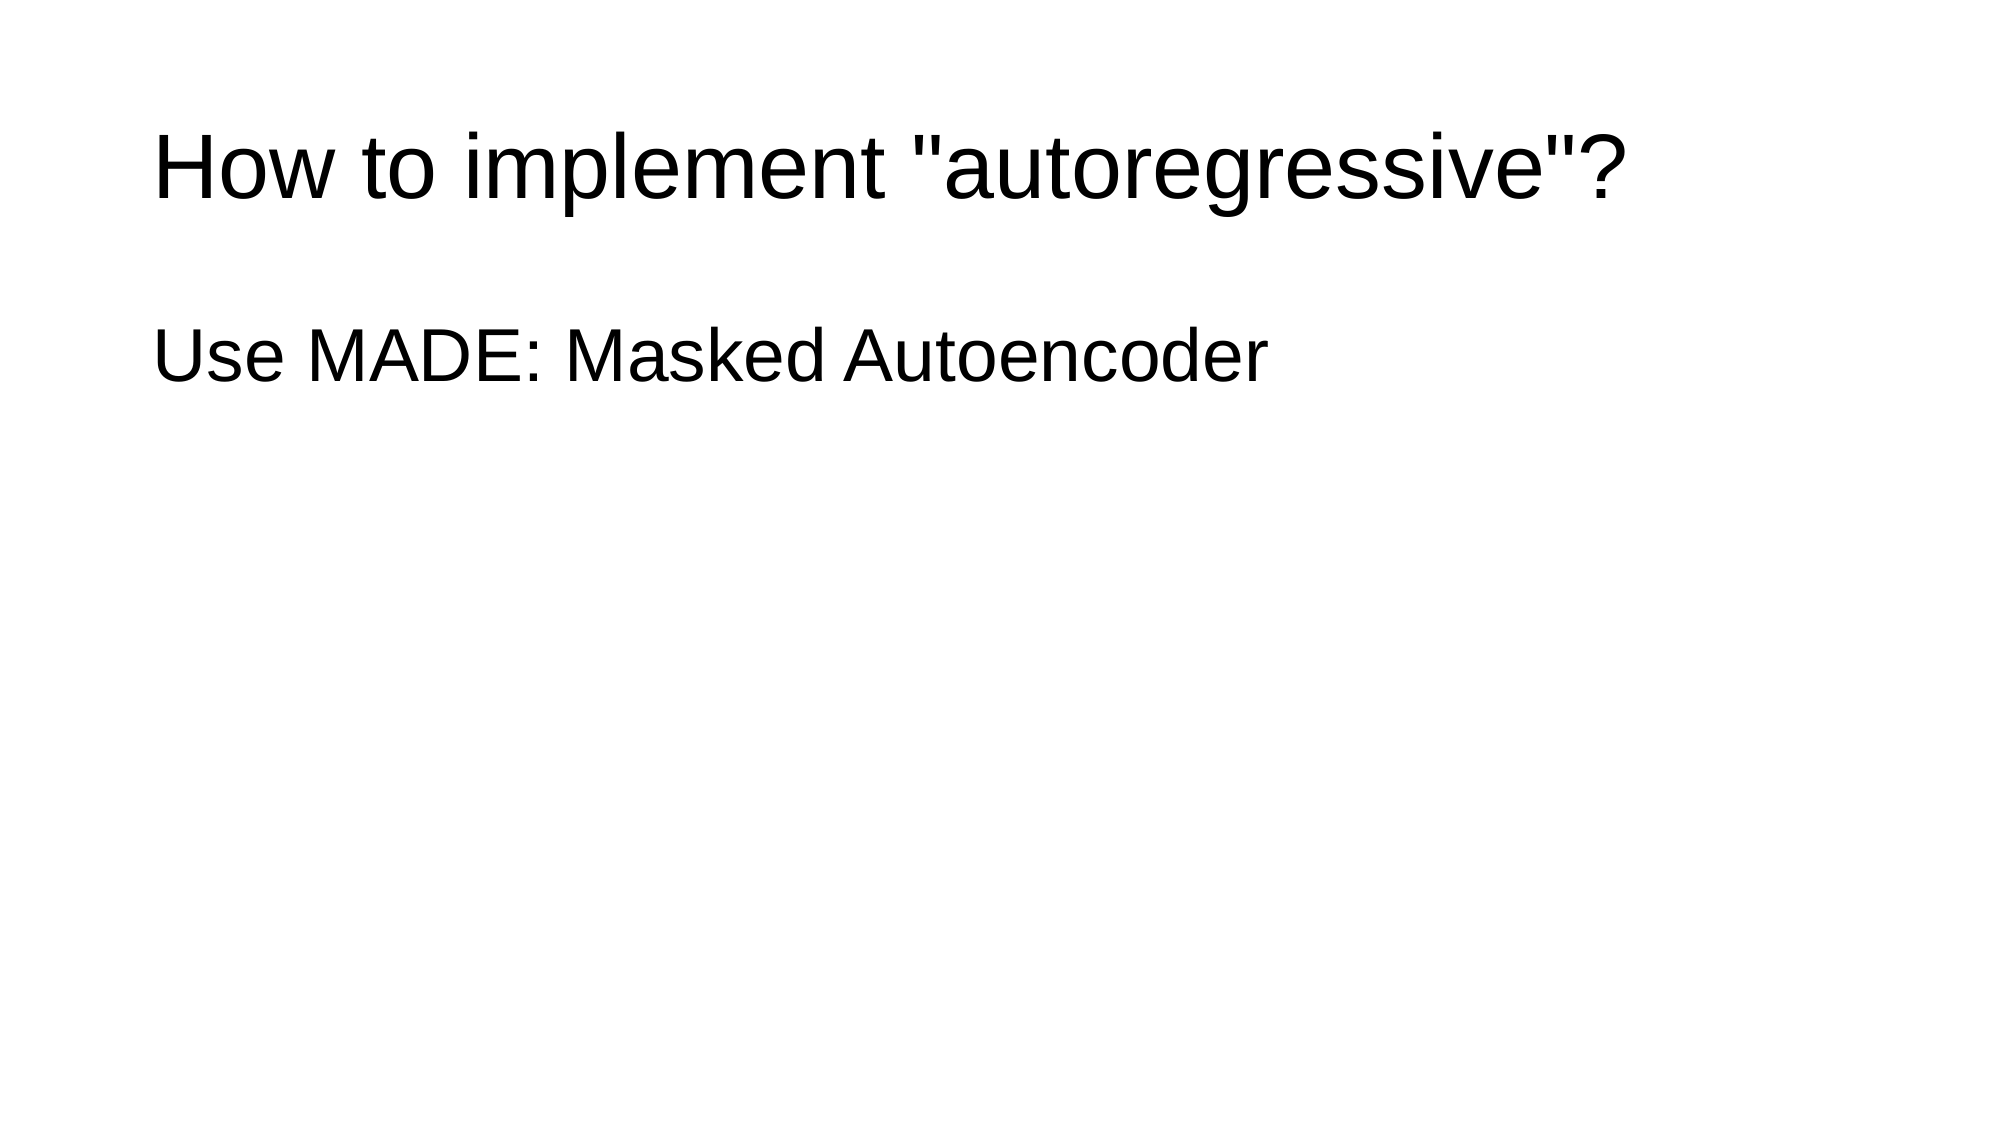

# How to implement "autoregressive"?
Use MADE: Masked Autoencoder